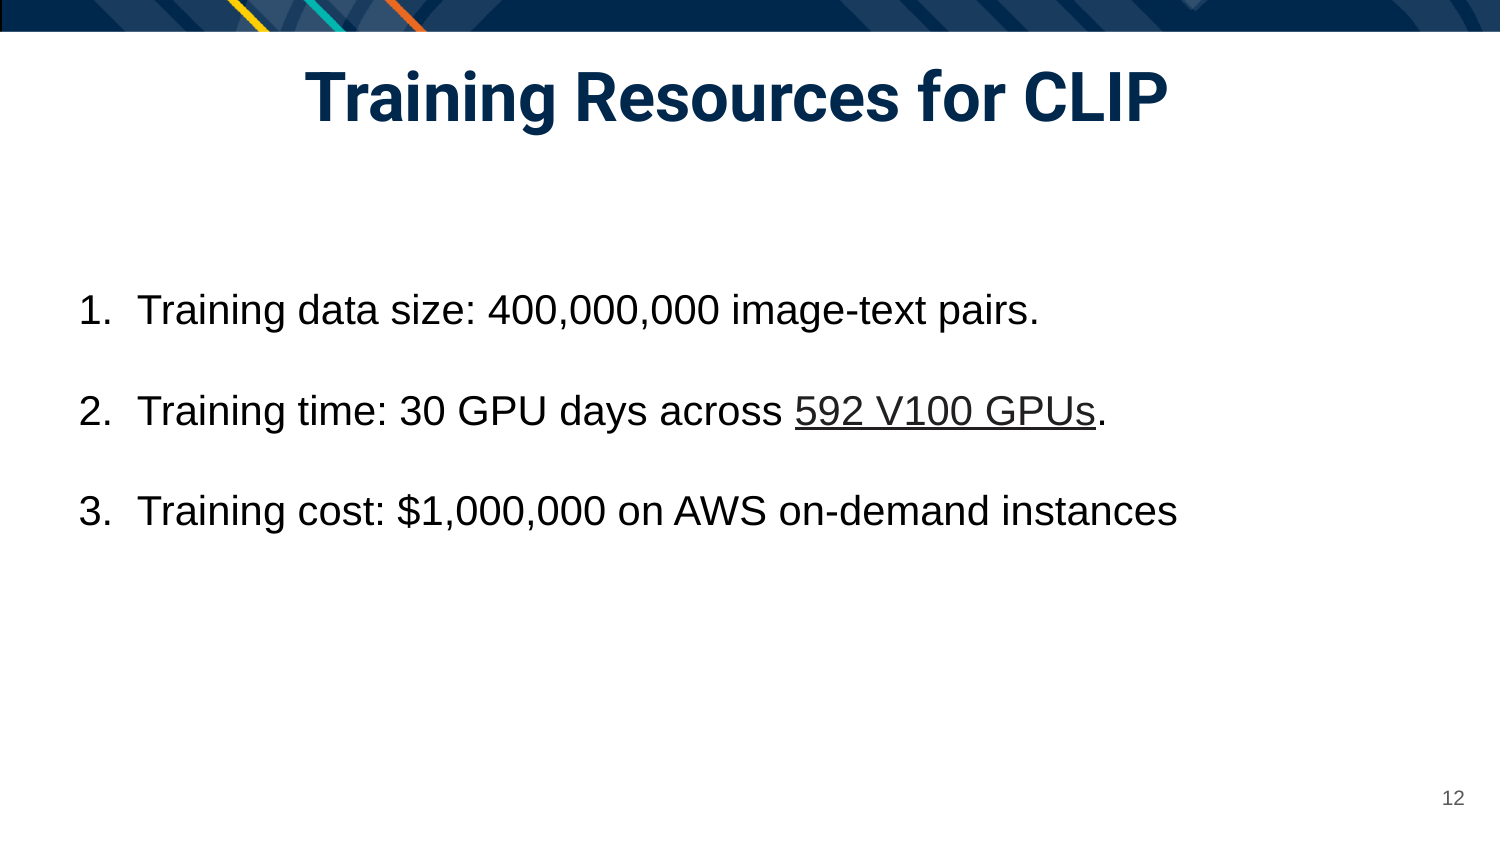

# Training Resources for CLIP
Training data size: 400,000,000 image-text pairs.
Training time: 30 GPU days across 592 V100 GPUs.
Training cost: $1,000,000 on AWS on-demand instances
12